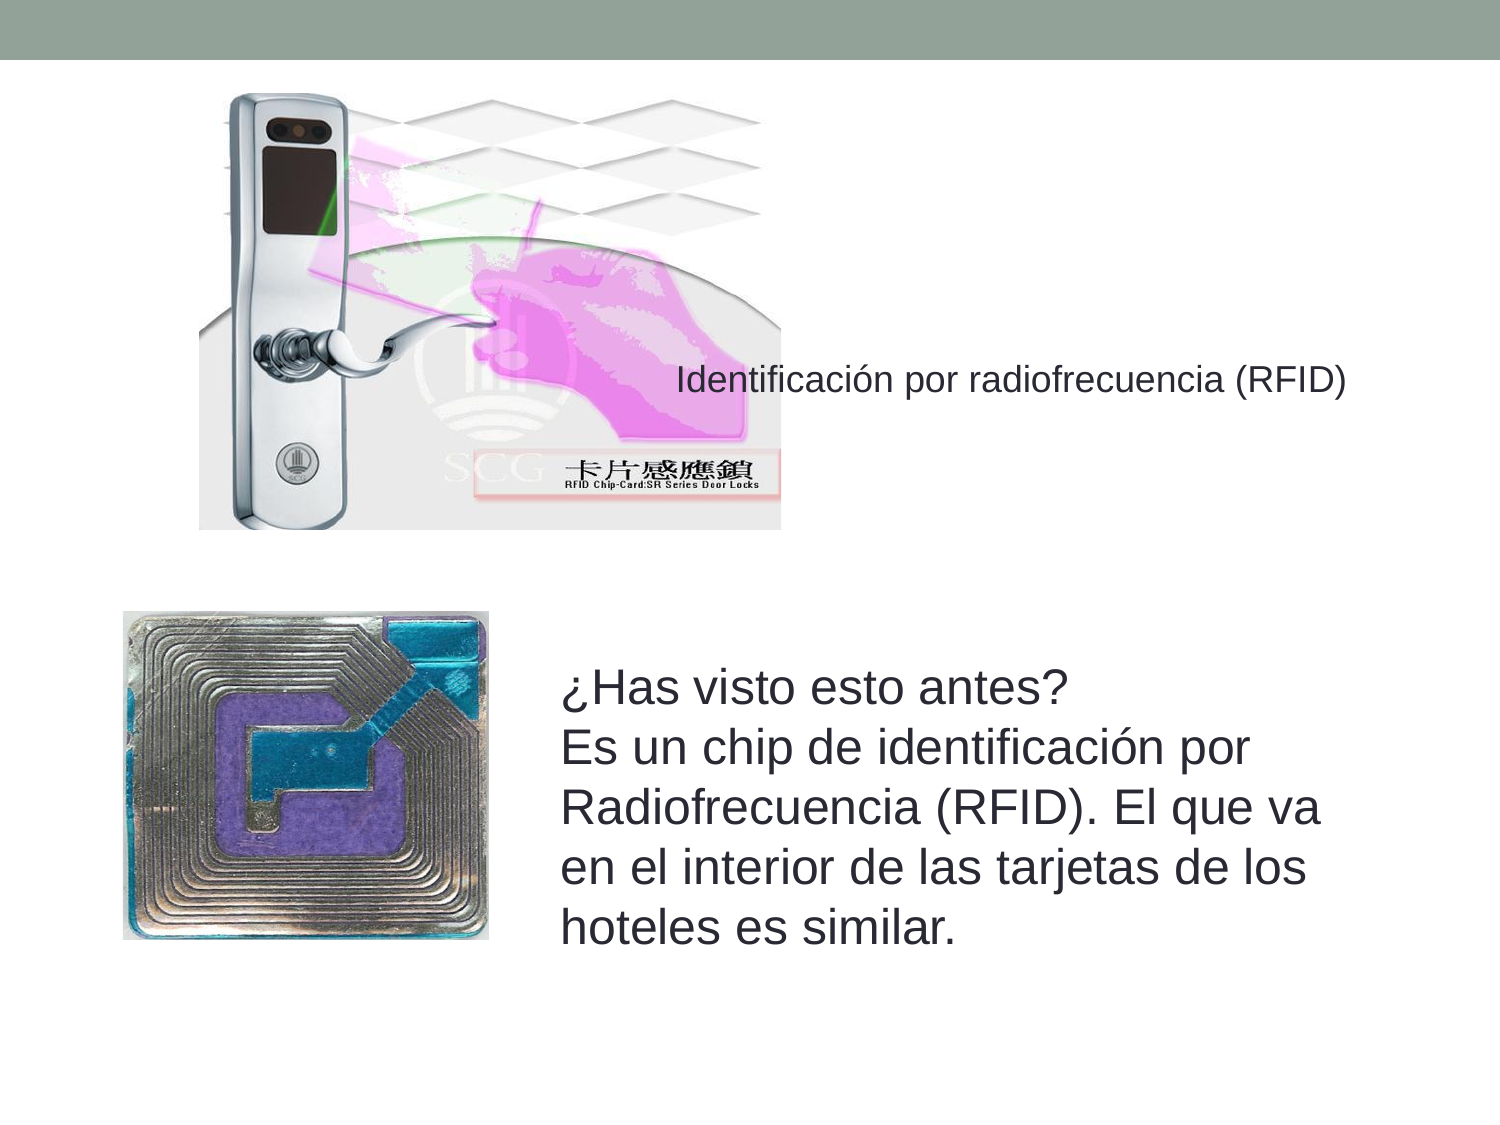

Identificación por radiofrecuencia (RFID)

¿Has visto esto antes?
Es un chip de identificación por
Radiofrecuencia (RFID). El que va en el interior de las tarjetas de los hoteles es similar.